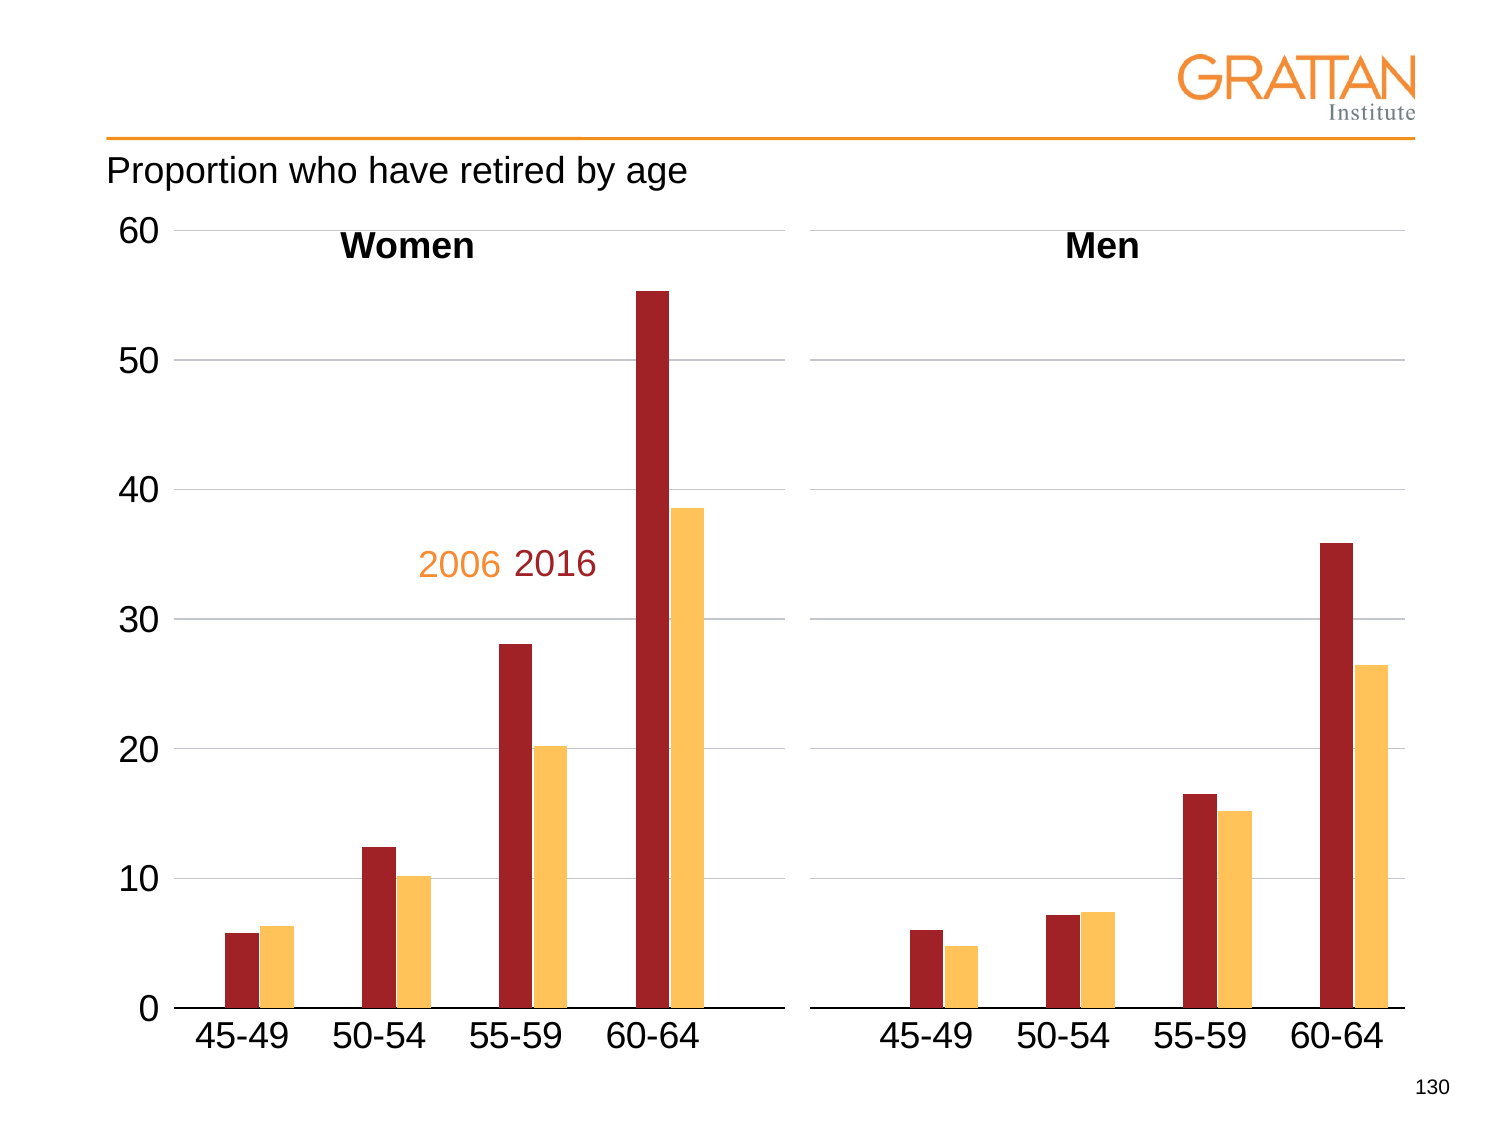

#
Proportion who have retired by age

### Chart

| Category | 2006-07 | 2006-072 | 2016-17 |
|---|---|---|---|
| 45-49 | None | 5.746973526672875 | 6.287315706104544 |
| 50-54 | None | 12.44666764749154 | 10.207792207792206 |
| 55-59 | None | 28.06466802699733 | 20.21799813904028 |
| 60-64 | None | 55.3125 | 38.582089552238806 |
|  | None | None | None |
| 45-49 | None | 6.015752308527974 | 4.8011147707119335 |
| 50-54 | None | 7.185899367279301 | 7.396449704142012 |
| 55-59 | None | 16.47283734267962 | 15.213486251209064 |
| 60-64 | None | 35.88201047933243 | 26.4434360819903 |
Women
Men
2016
2006